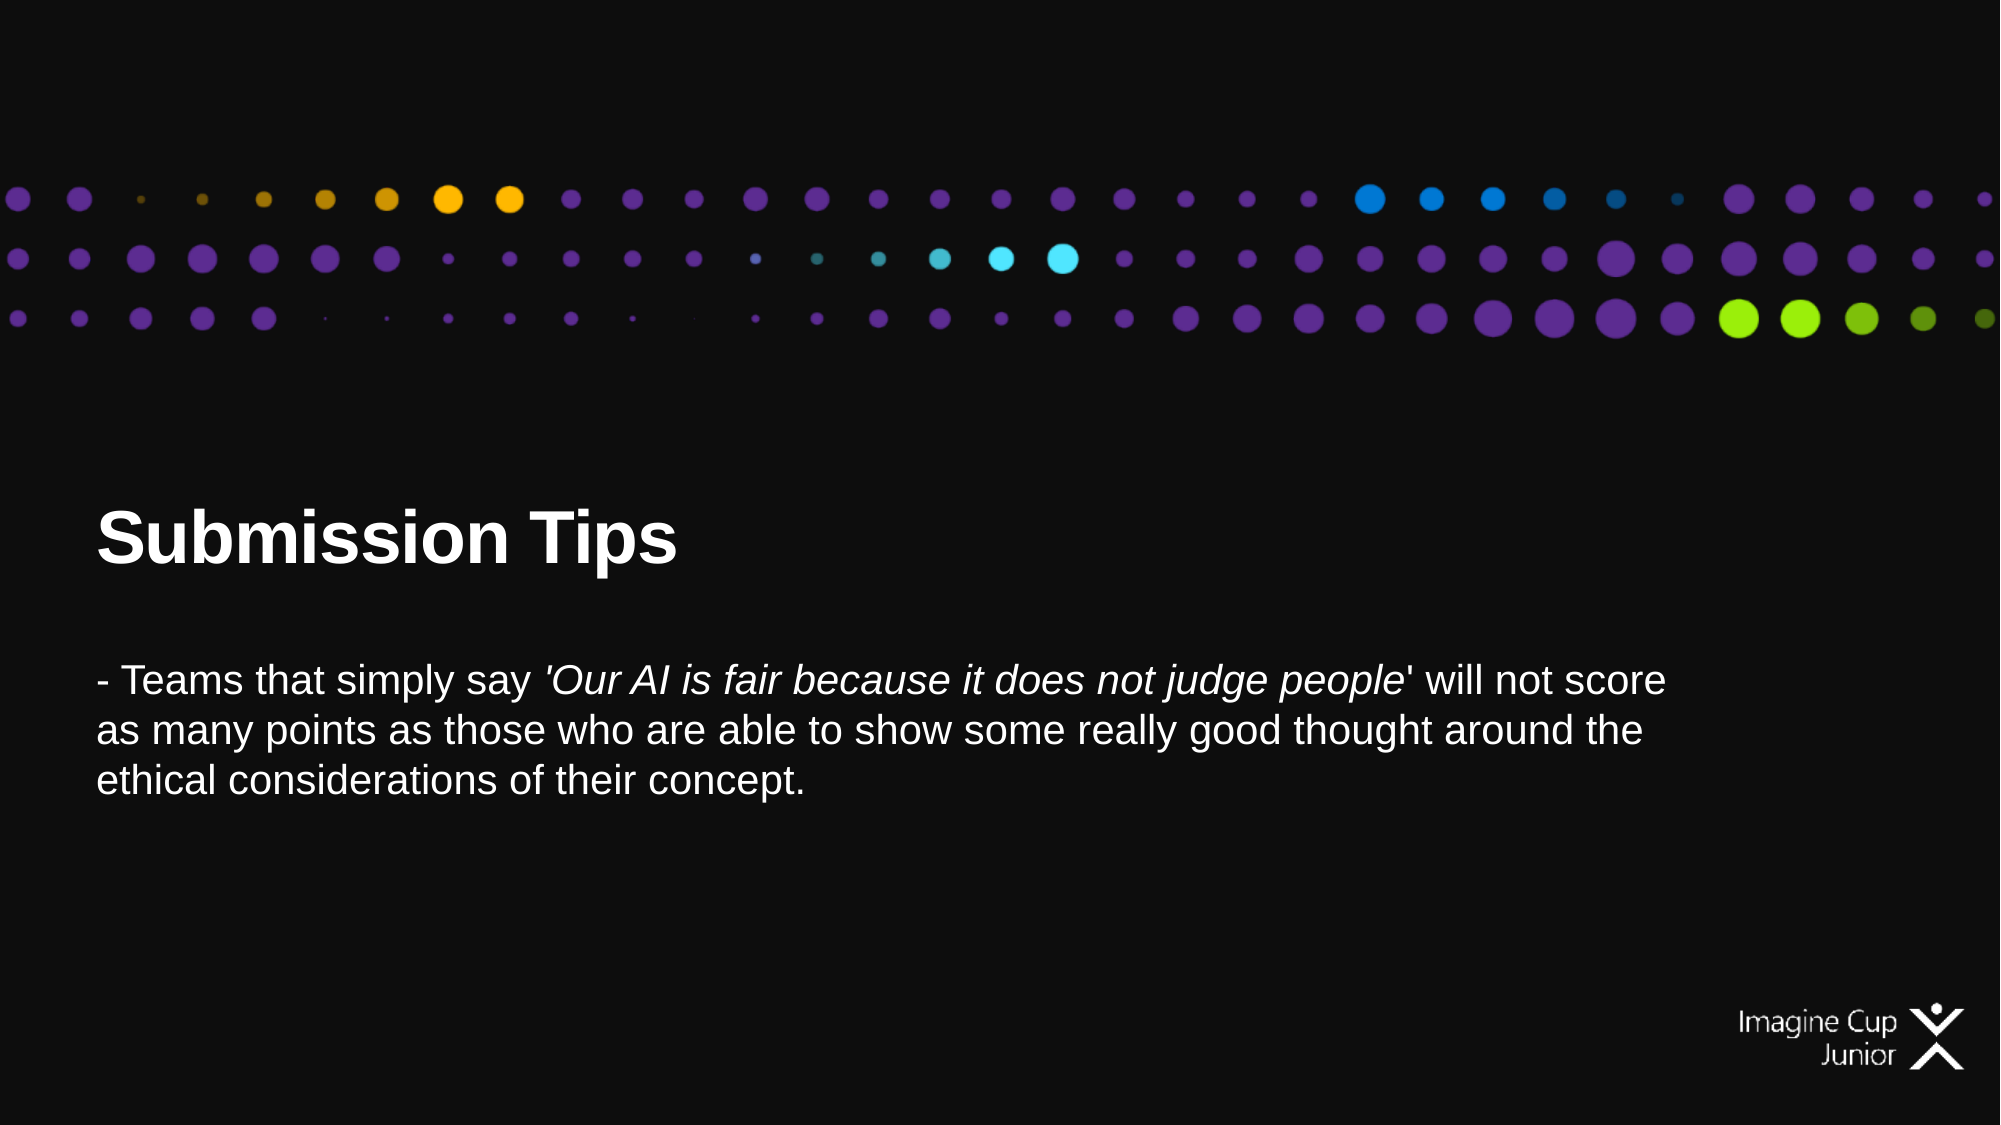

# Submission Tips
- Teams that simply say 'Our AI is fair because it does not judge people' will not score as many points as those who are able to show some really good thought around the ethical considerations of their concept.